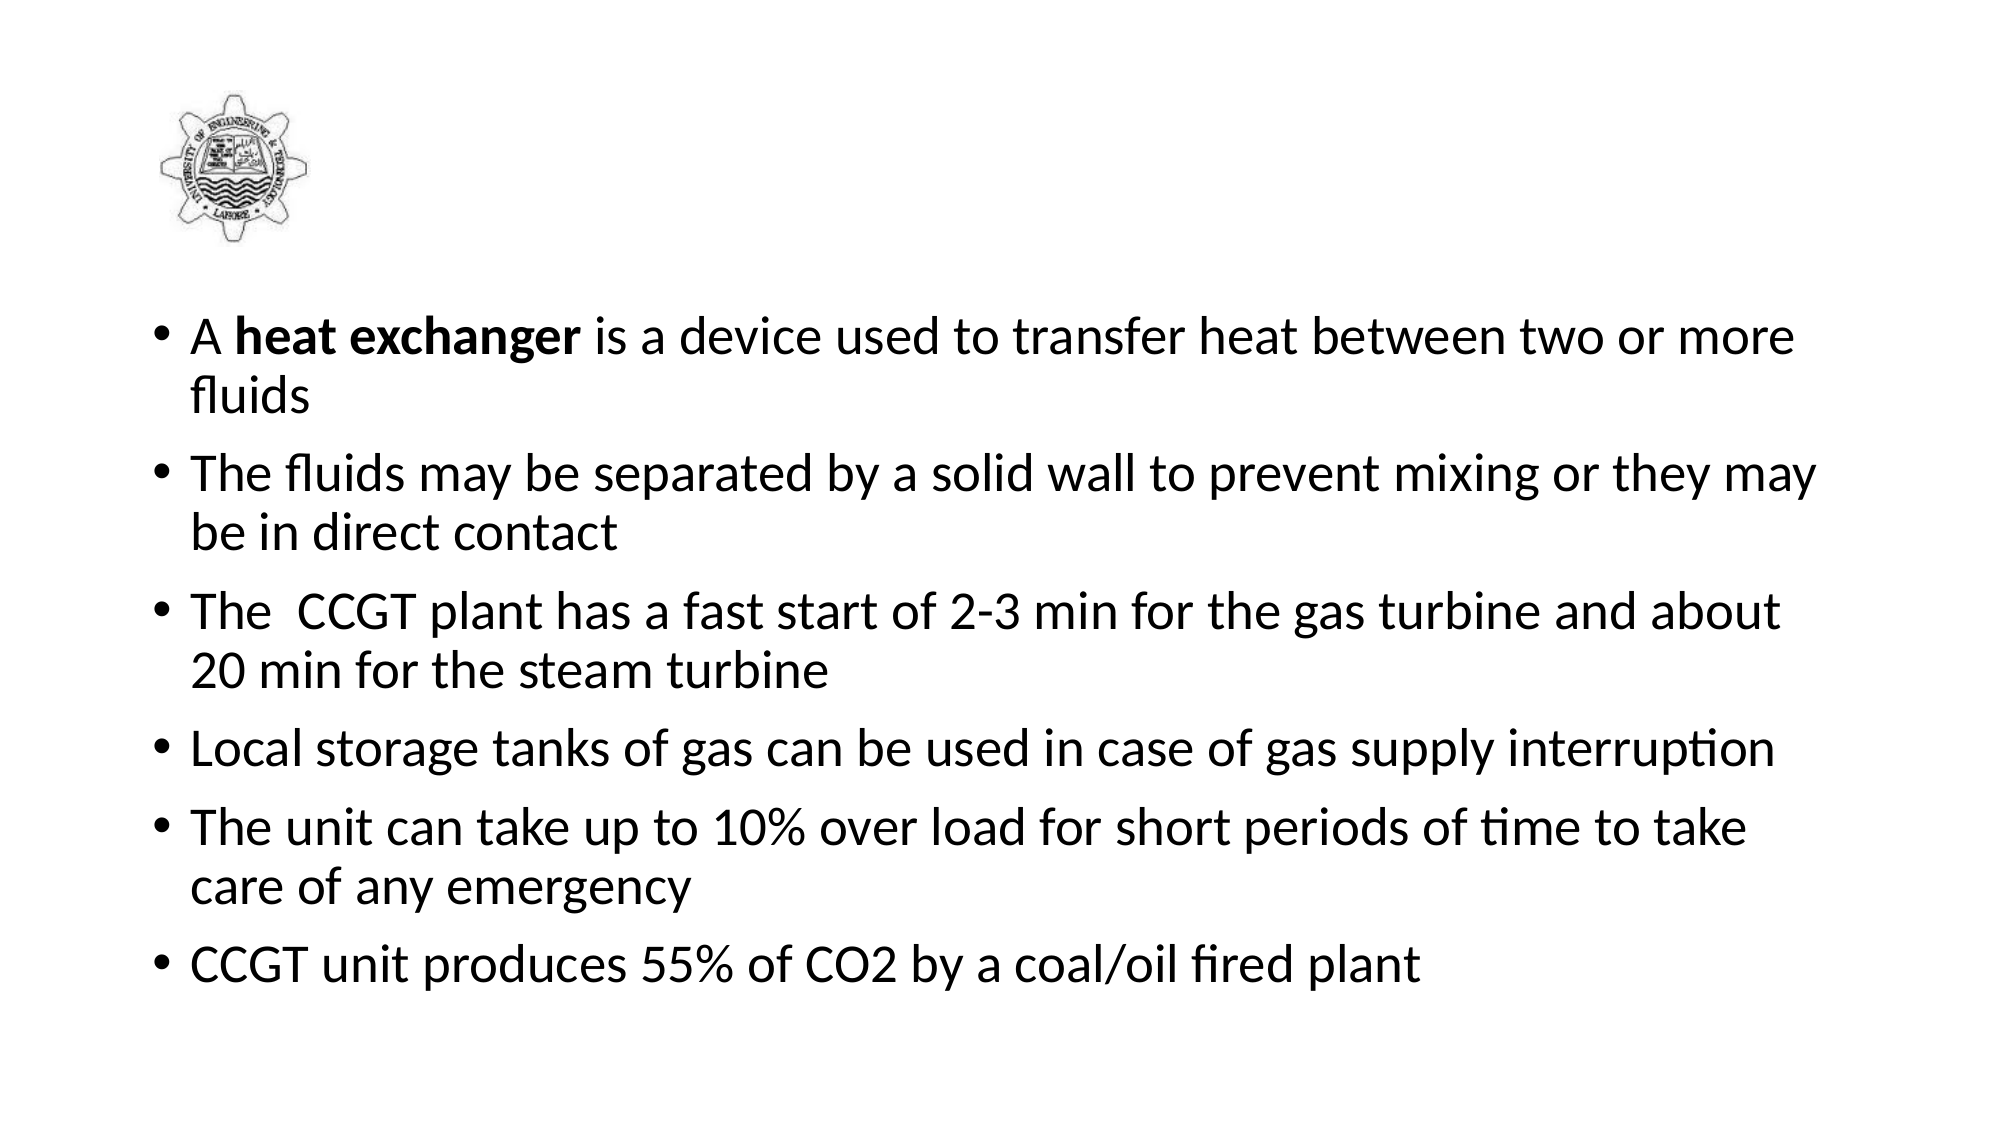

#
A heat exchanger is a device used to transfer heat between two or more fluids
The fluids may be separated by a solid wall to prevent mixing or they may be in direct contact
The  CCGT plant has a fast start of 2-3 min for the gas turbine and about 20 min for the steam turbine
Local storage tanks of gas can be used in case of gas supply interruption
The unit can take up to 10% over load for short periods of time to take care of any emergency
CCGT unit produces 55% of CO2 by a coal/oil fired plant